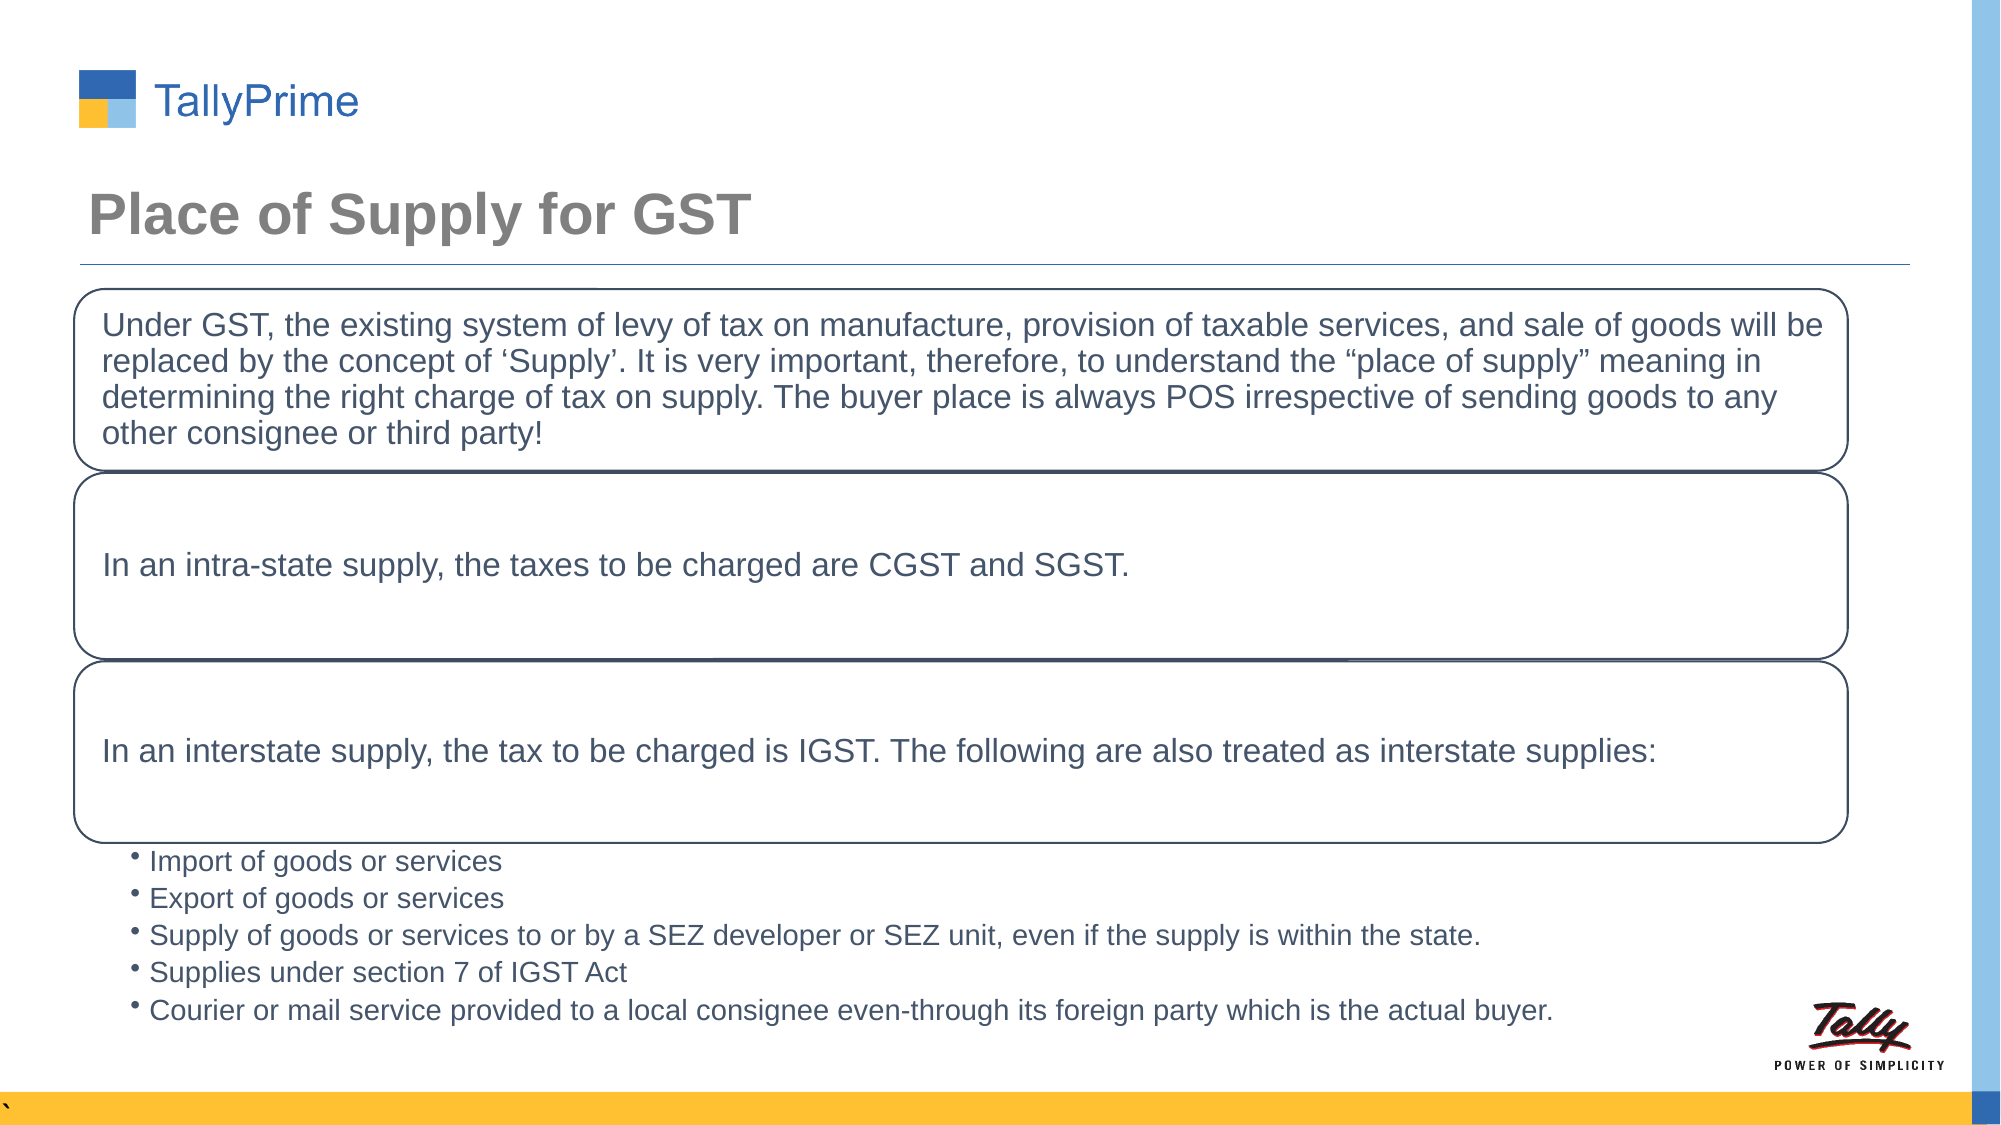

# Place of Supply for GST
Under GST, the existing system of levy of tax on manufacture, provision of taxable services, and sale of goods will be replaced by the concept of ‘Supply’. It is very important, therefore, to understand the “place of supply” meaning in determining the right charge of tax on supply. The buyer place is always POS irrespective of sending goods to any other consignee or third party!
In an intra-state supply, the taxes to be charged are CGST and SGST.
In an interstate supply, the tax to be charged is IGST. The following are also treated as interstate supplies:
Import of goods or services
Export of goods or services
Supply of goods or services to or by a SEZ developer or SEZ unit, even if the supply is within the state.
Supplies under section 7 of IGST Act
Courier or mail service provided to a local consignee even-through its foreign party which is the actual buyer.